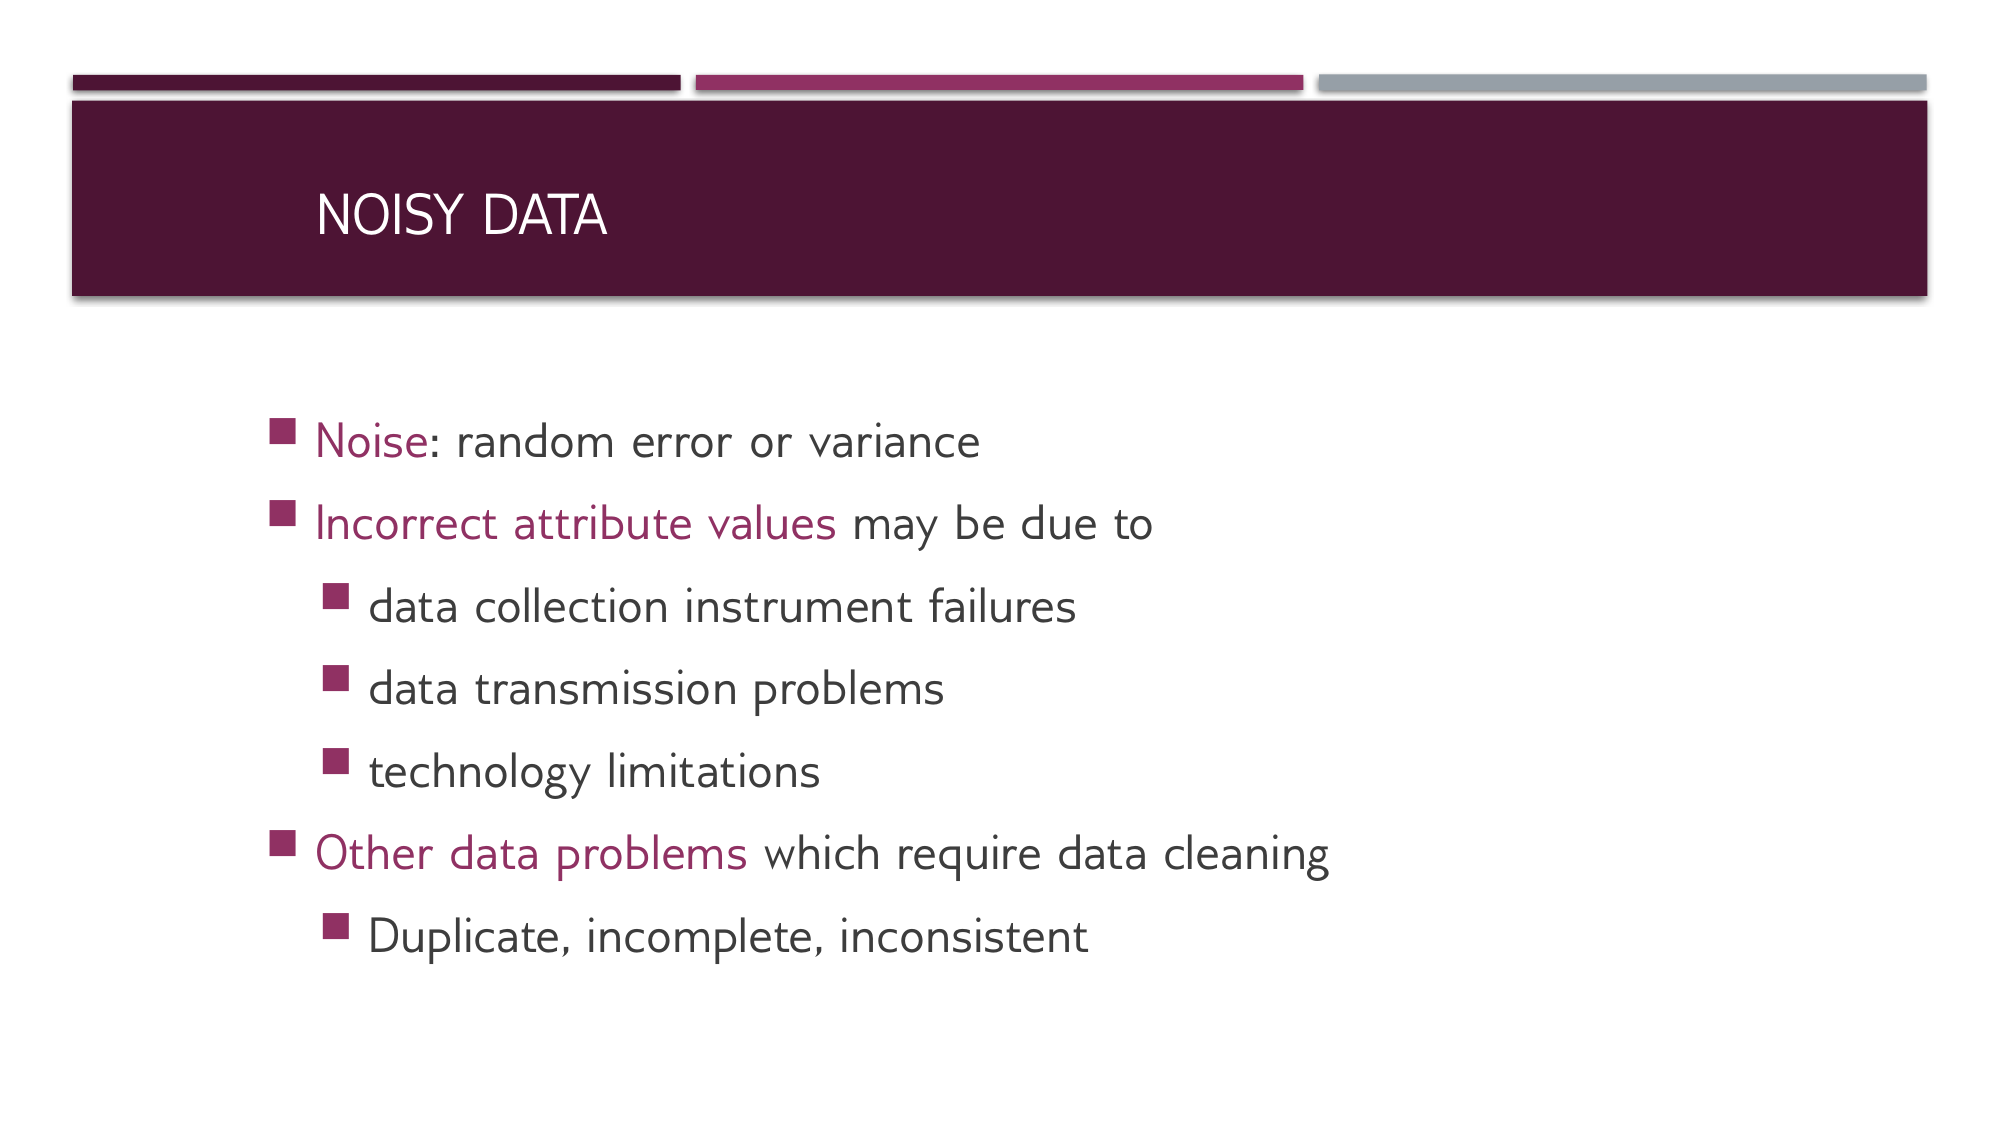

Noisy Data
Noise: random error or variance
Incorrect attribute values may be due to
data collection instrument failures
data transmission problems
technology limitations
Other data problems which require data cleaning
Duplicate, incomplete, inconsistent